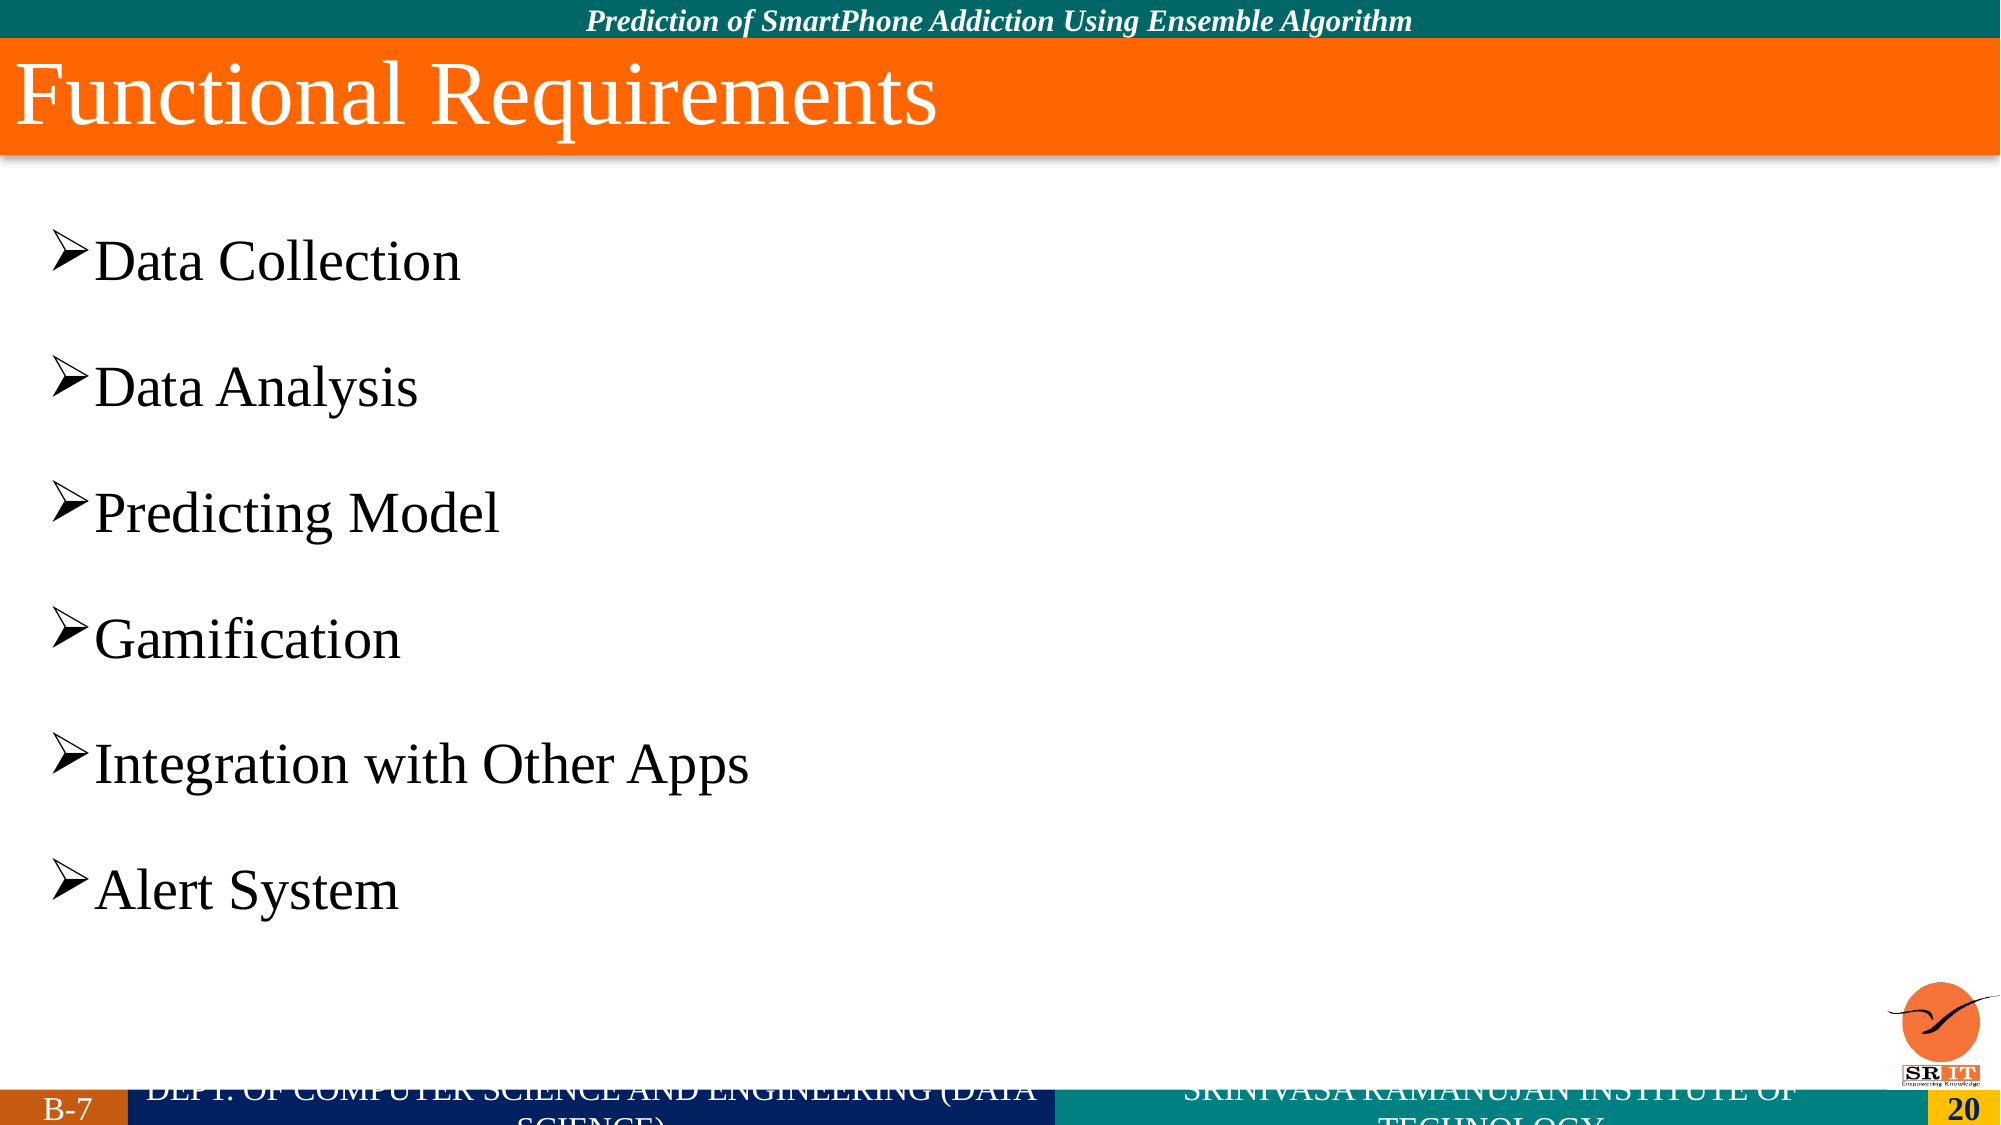

# Functional Requirements
Data Collection
Data Analysis
Predicting Model
Gamification
Integration with Other Apps
Alert System